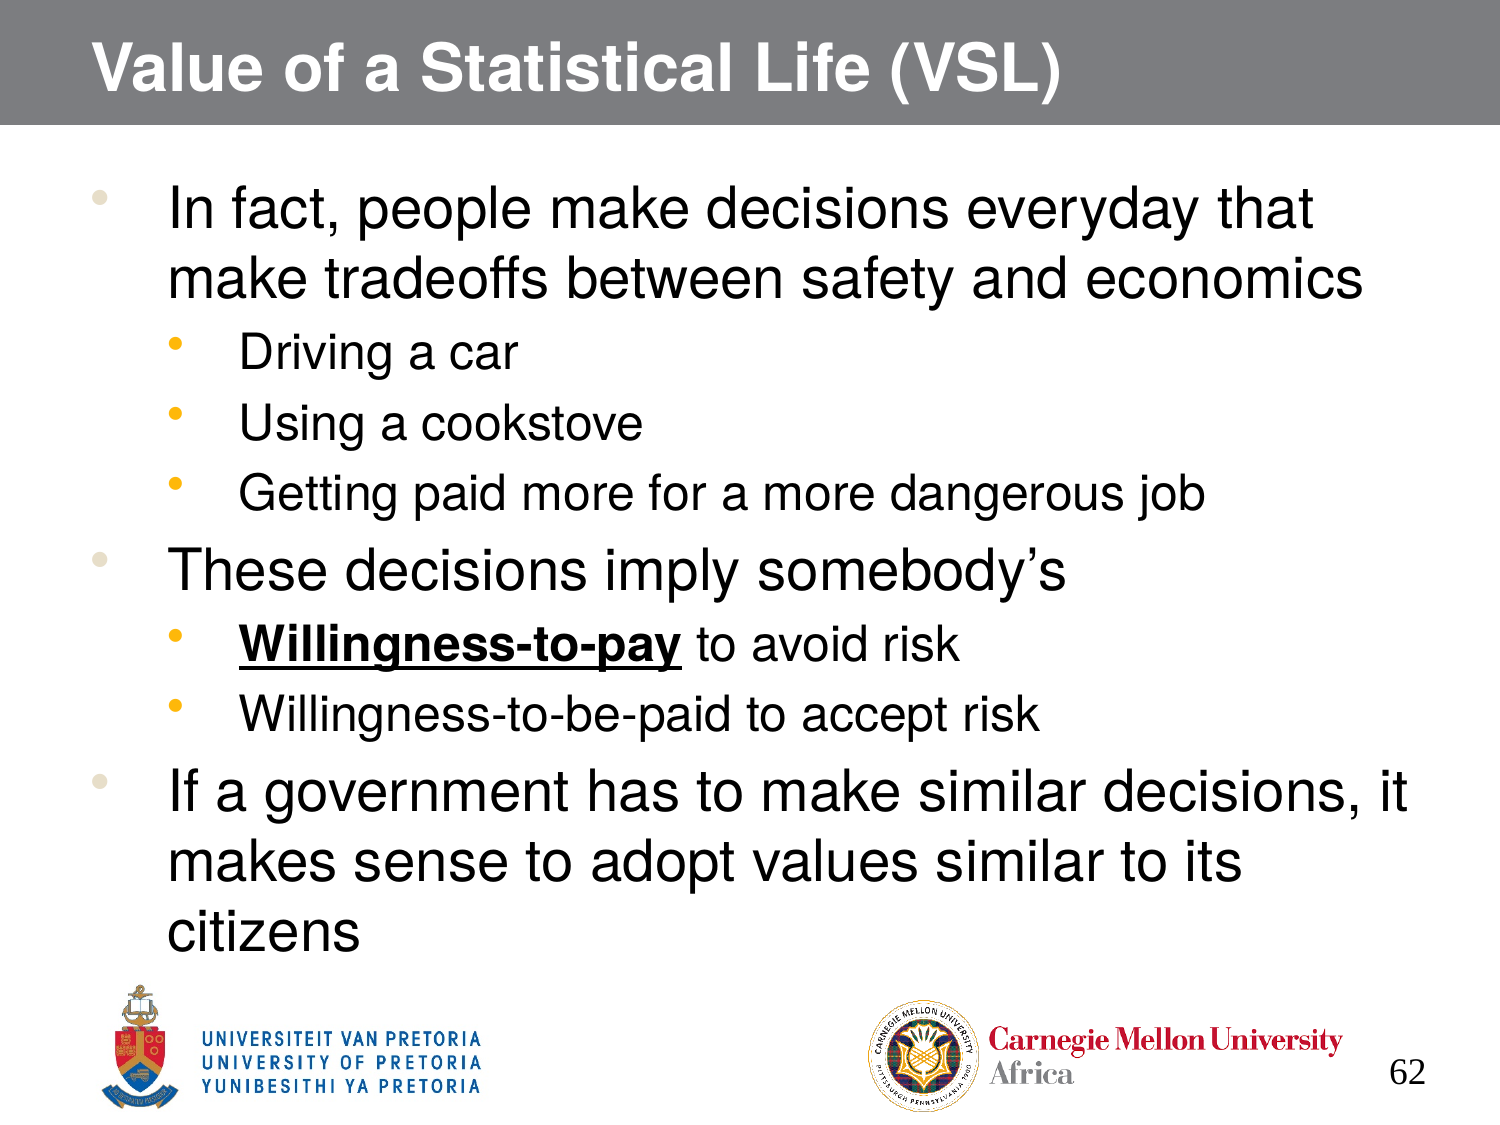

# Value of a Statistical Life (VSL)
In fact, people make decisions everyday that make tradeoffs between safety and economics
Driving a car
Using a cookstove
Getting paid more for a more dangerous job
These decisions imply somebody’s
Willingness-to-pay to avoid risk
Willingness-to-be-paid to accept risk
If a government has to make similar decisions, it makes sense to adopt values similar to its citizens